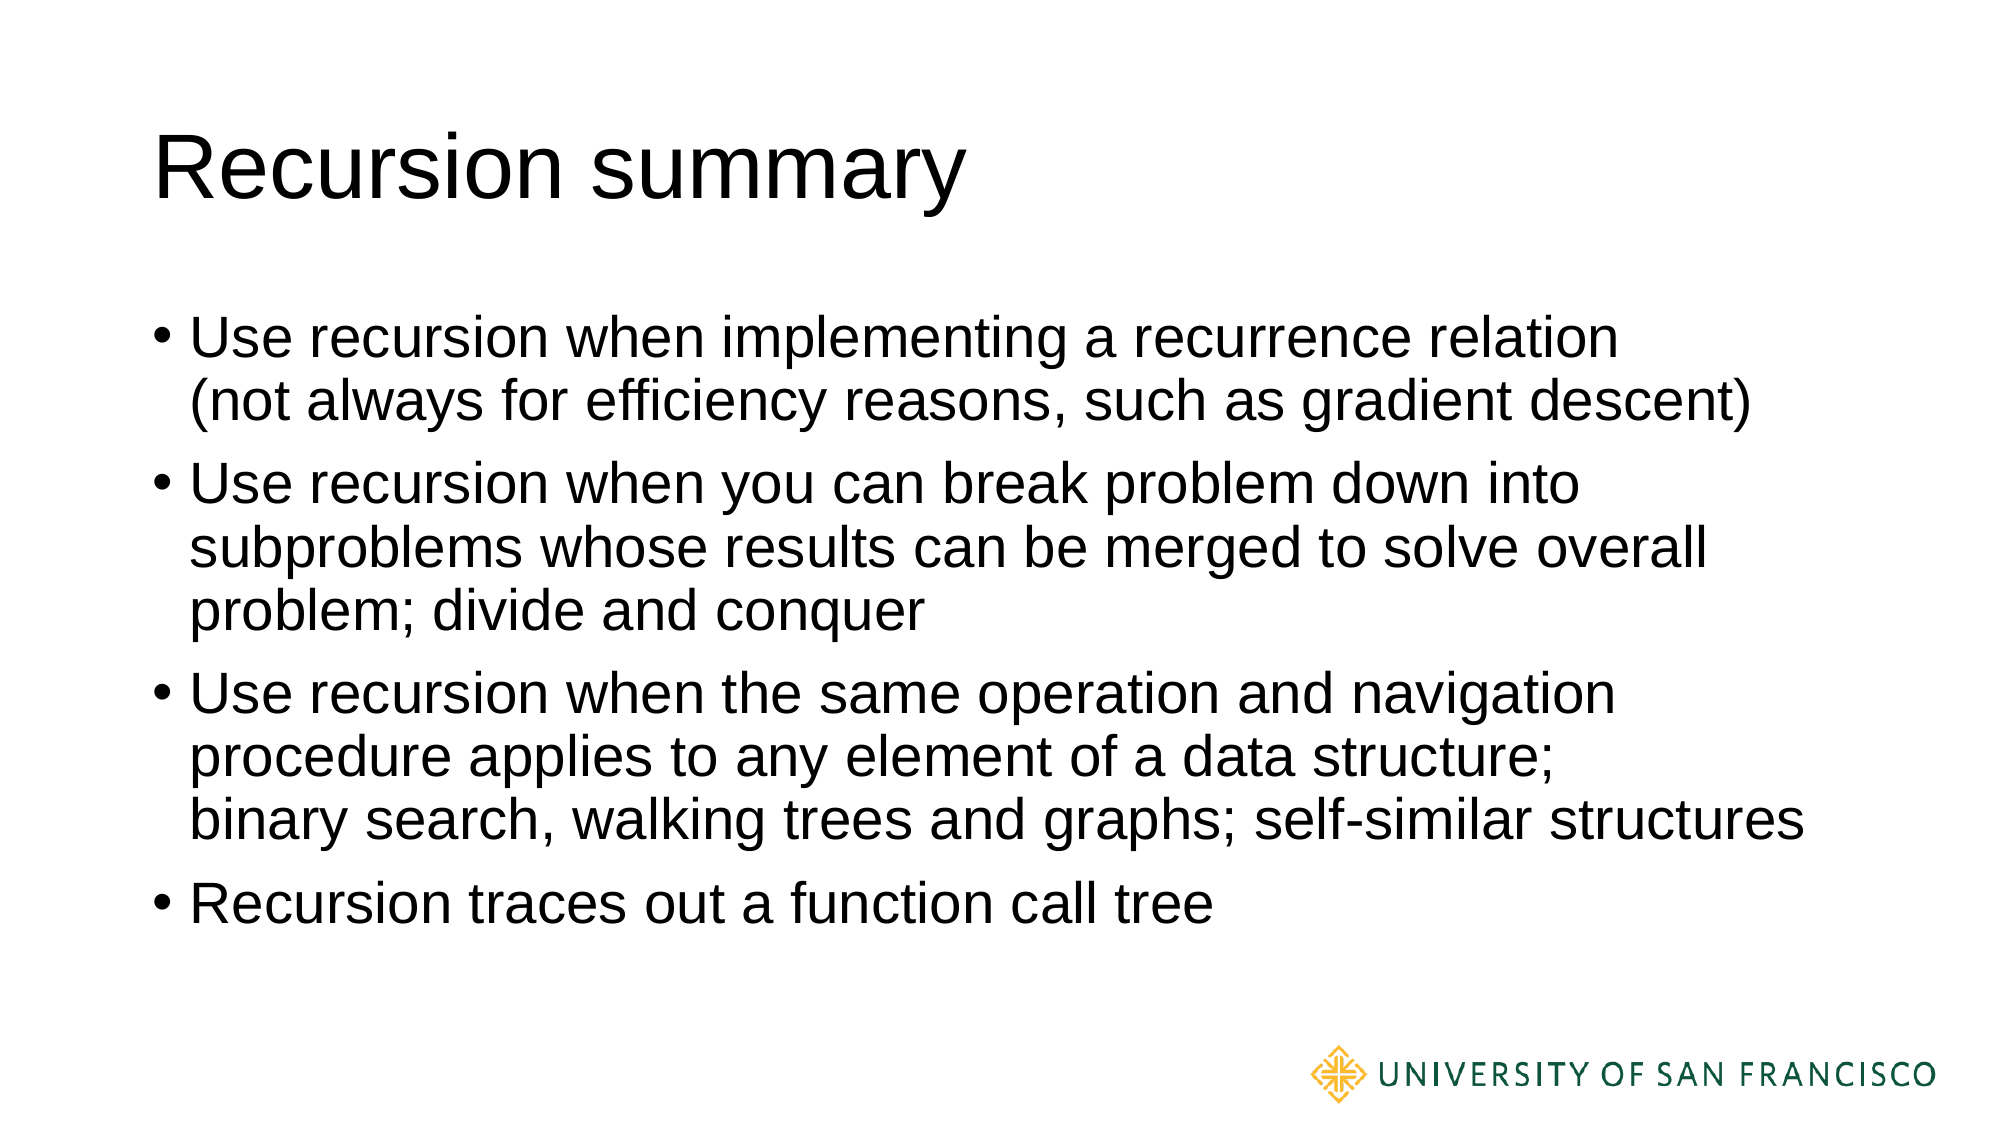

# Recursion summary
Use recursion when implementing a recurrence relation
(not always for efficiency reasons, such as gradient descent)
Use recursion when you can break problem down into subproblems whose results can be merged to solve overall problem; divide and conquer
Use recursion when the same operation and navigation procedure applies to any element of a data structure;
binary search, walking trees and graphs; self-similar structures
Recursion traces out a function call tree